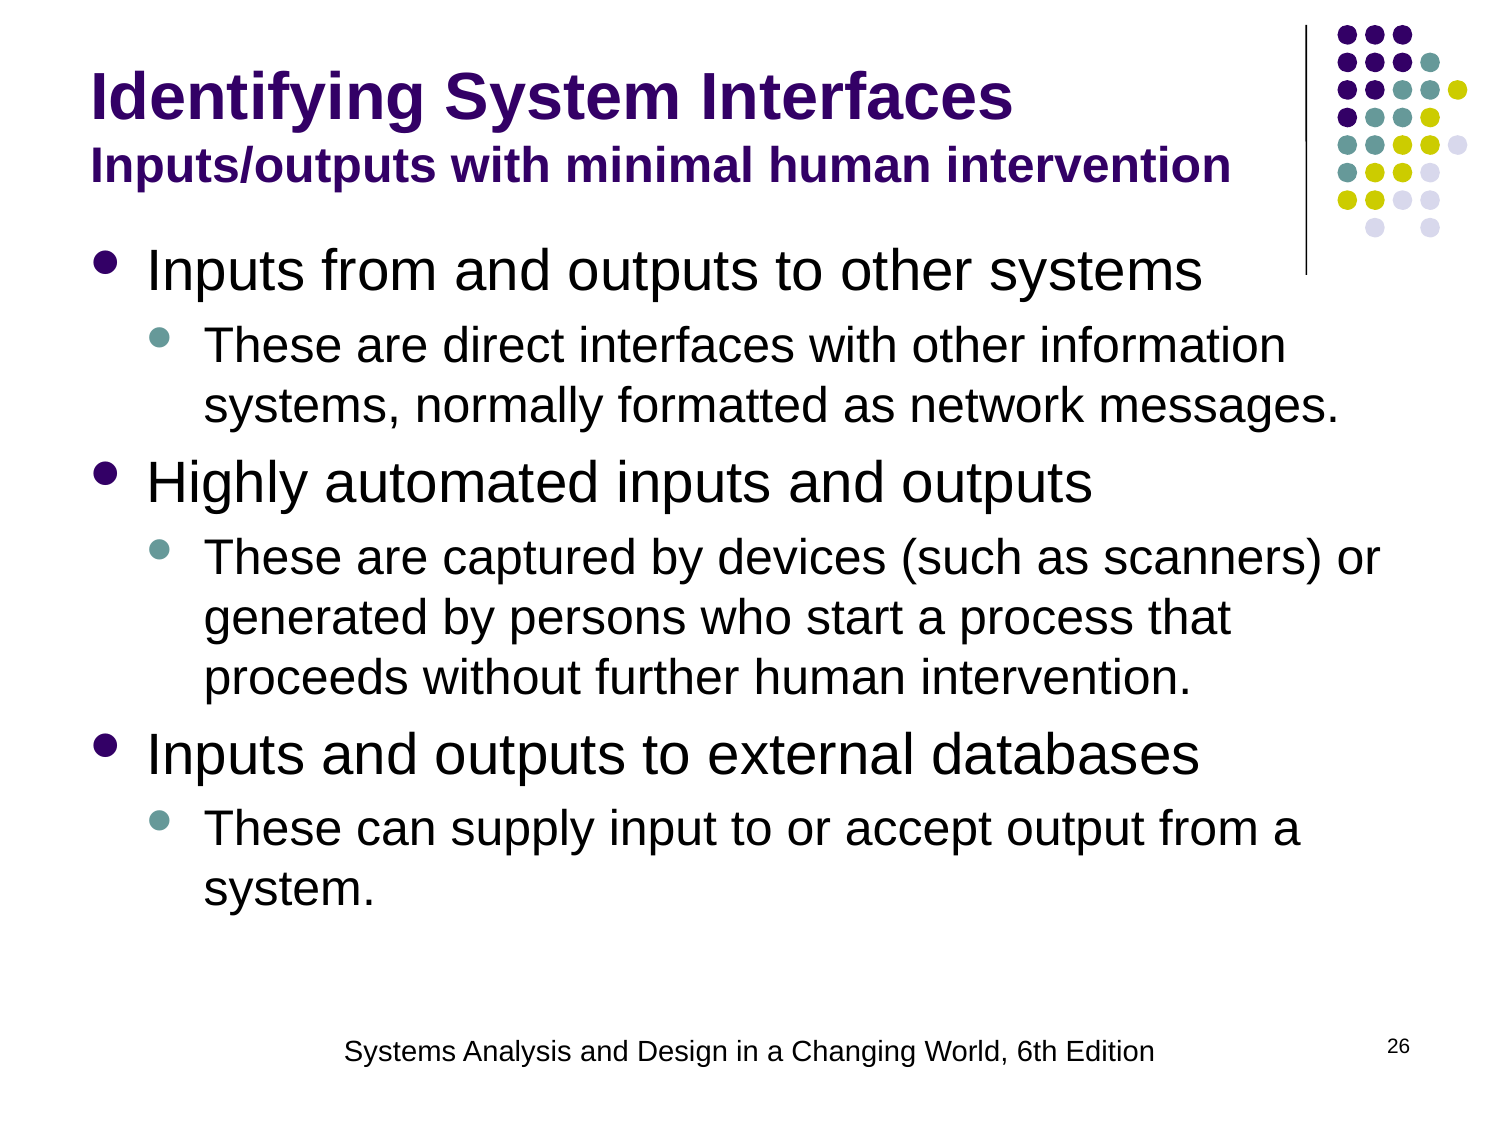

# Identifying System Interfaces Inputs/outputs with minimal human intervention
Inputs from and outputs to other systems
These are direct interfaces with other information systems, normally formatted as network messages.
Highly automated inputs and outputs
These are captured by devices (such as scanners) or generated by persons who start a process that proceeds without further human intervention.
Inputs and outputs to external databases
These can supply input to or accept output from a system.
Systems Analysis and Design in a Changing World, 6th Edition
26